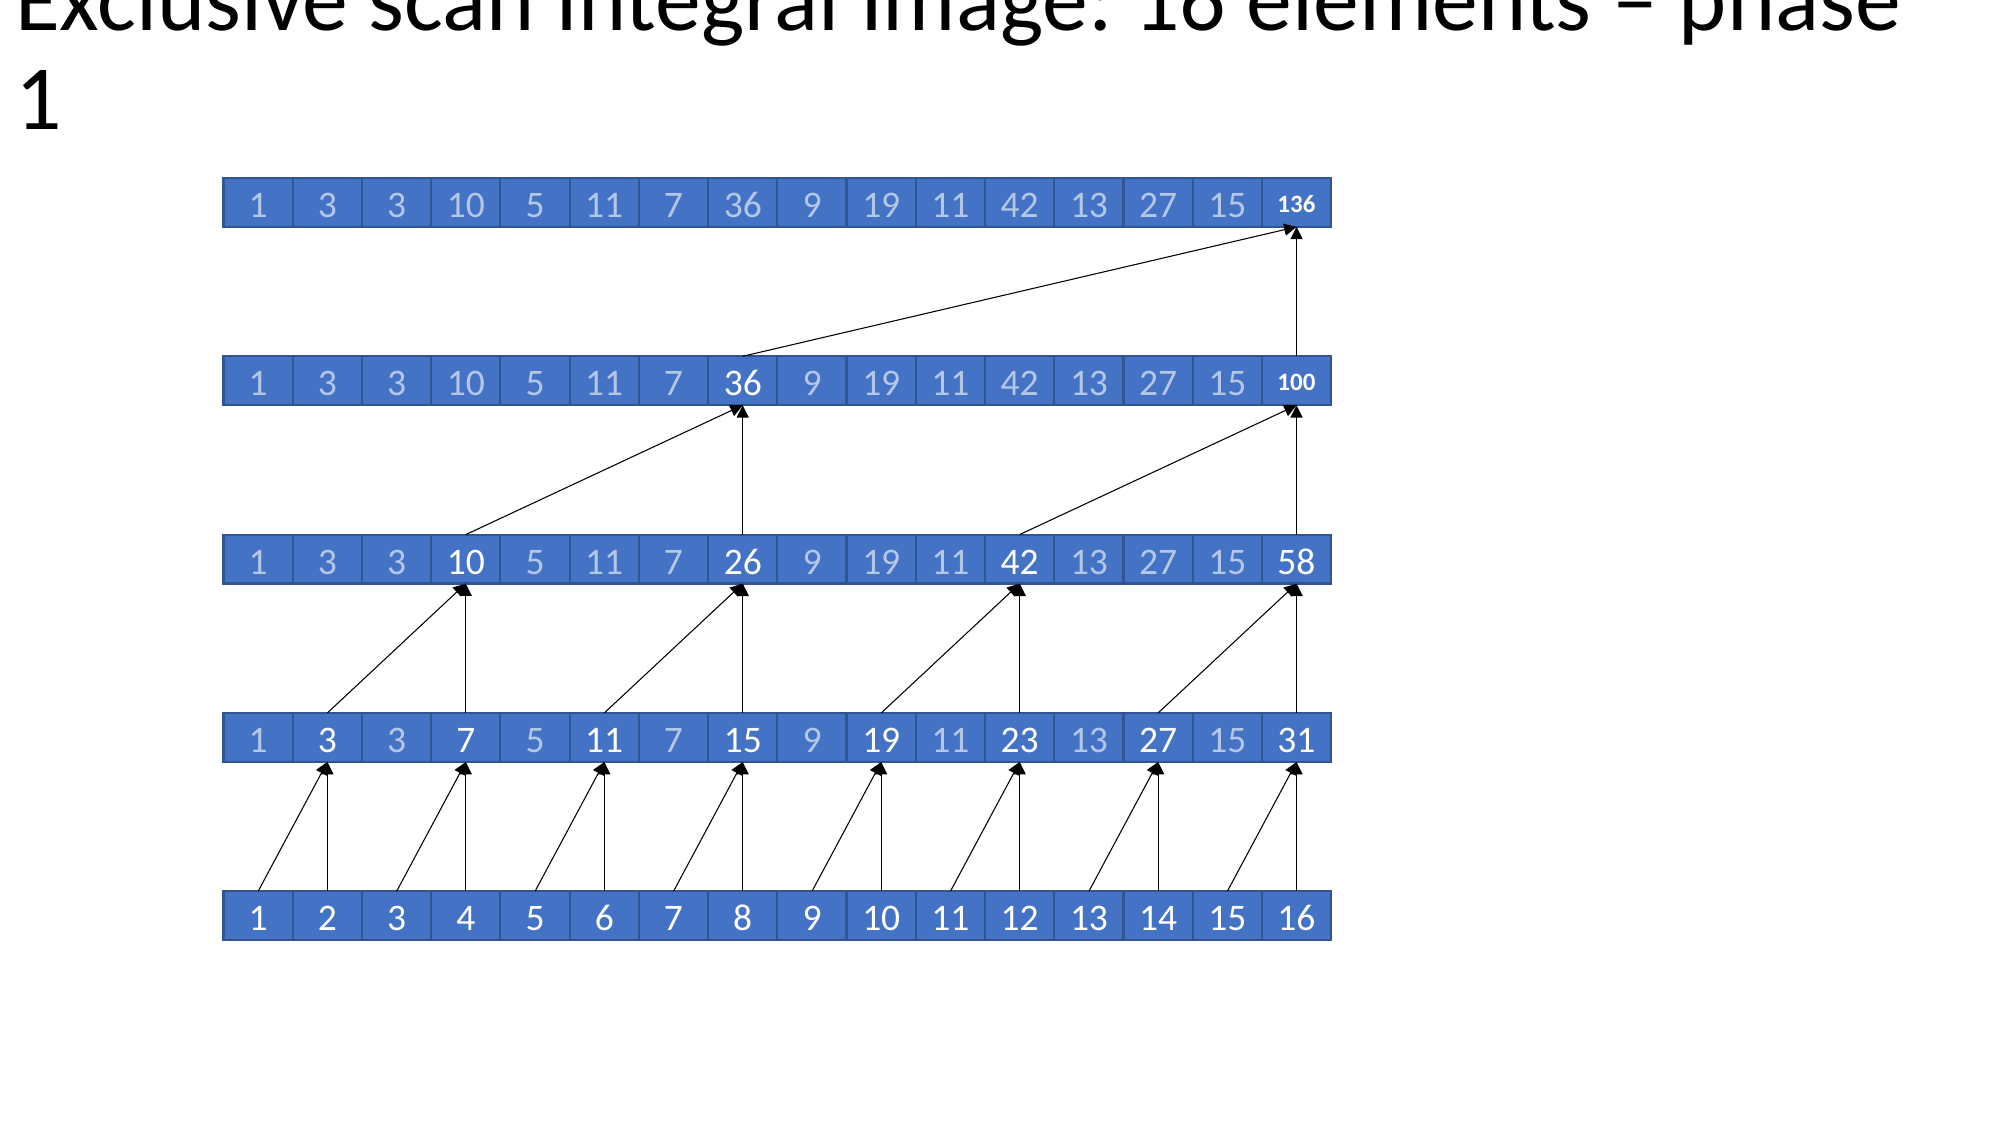

# Exclusive scan Integral Image: 16 elements – phase 1
1
3
3
10
5
11
7
36
9
19
11
42
13
27
15
136
1
3
3
10
5
11
7
36
9
19
11
42
13
27
15
100
1
3
3
10
5
11
7
26
9
19
11
42
13
27
15
58
1
3
3
7
5
11
7
15
9
19
11
23
13
27
15
31
1
2
3
4
5
6
7
8
9
10
11
12
13
14
15
16